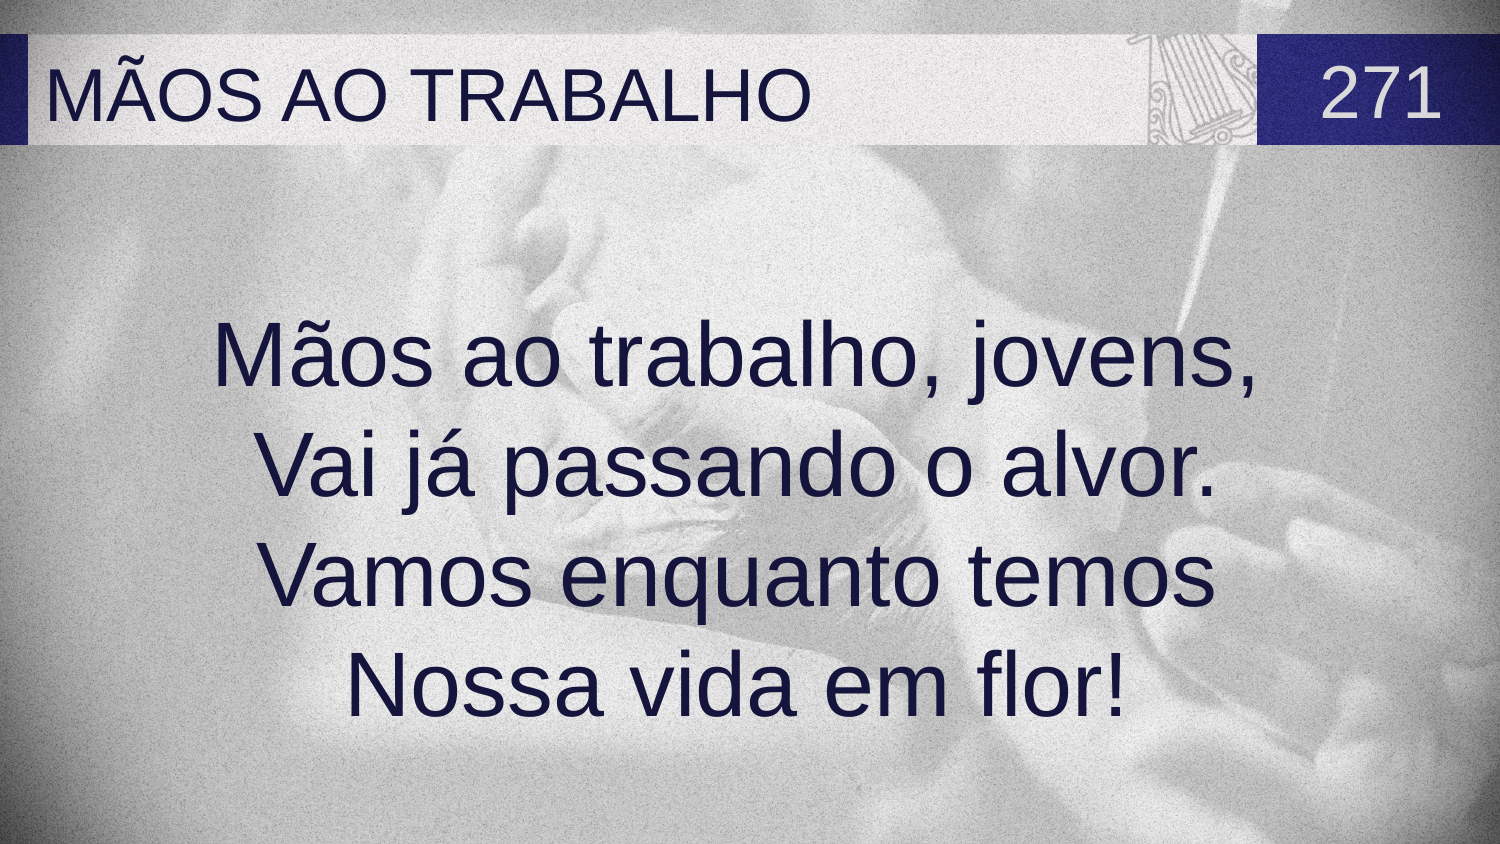

# MÃOS AO TRABALHO
271
Mãos ao trabalho, jovens,
Vai já passando o alvor.
Vamos enquanto temos
Nossa vida em flor!